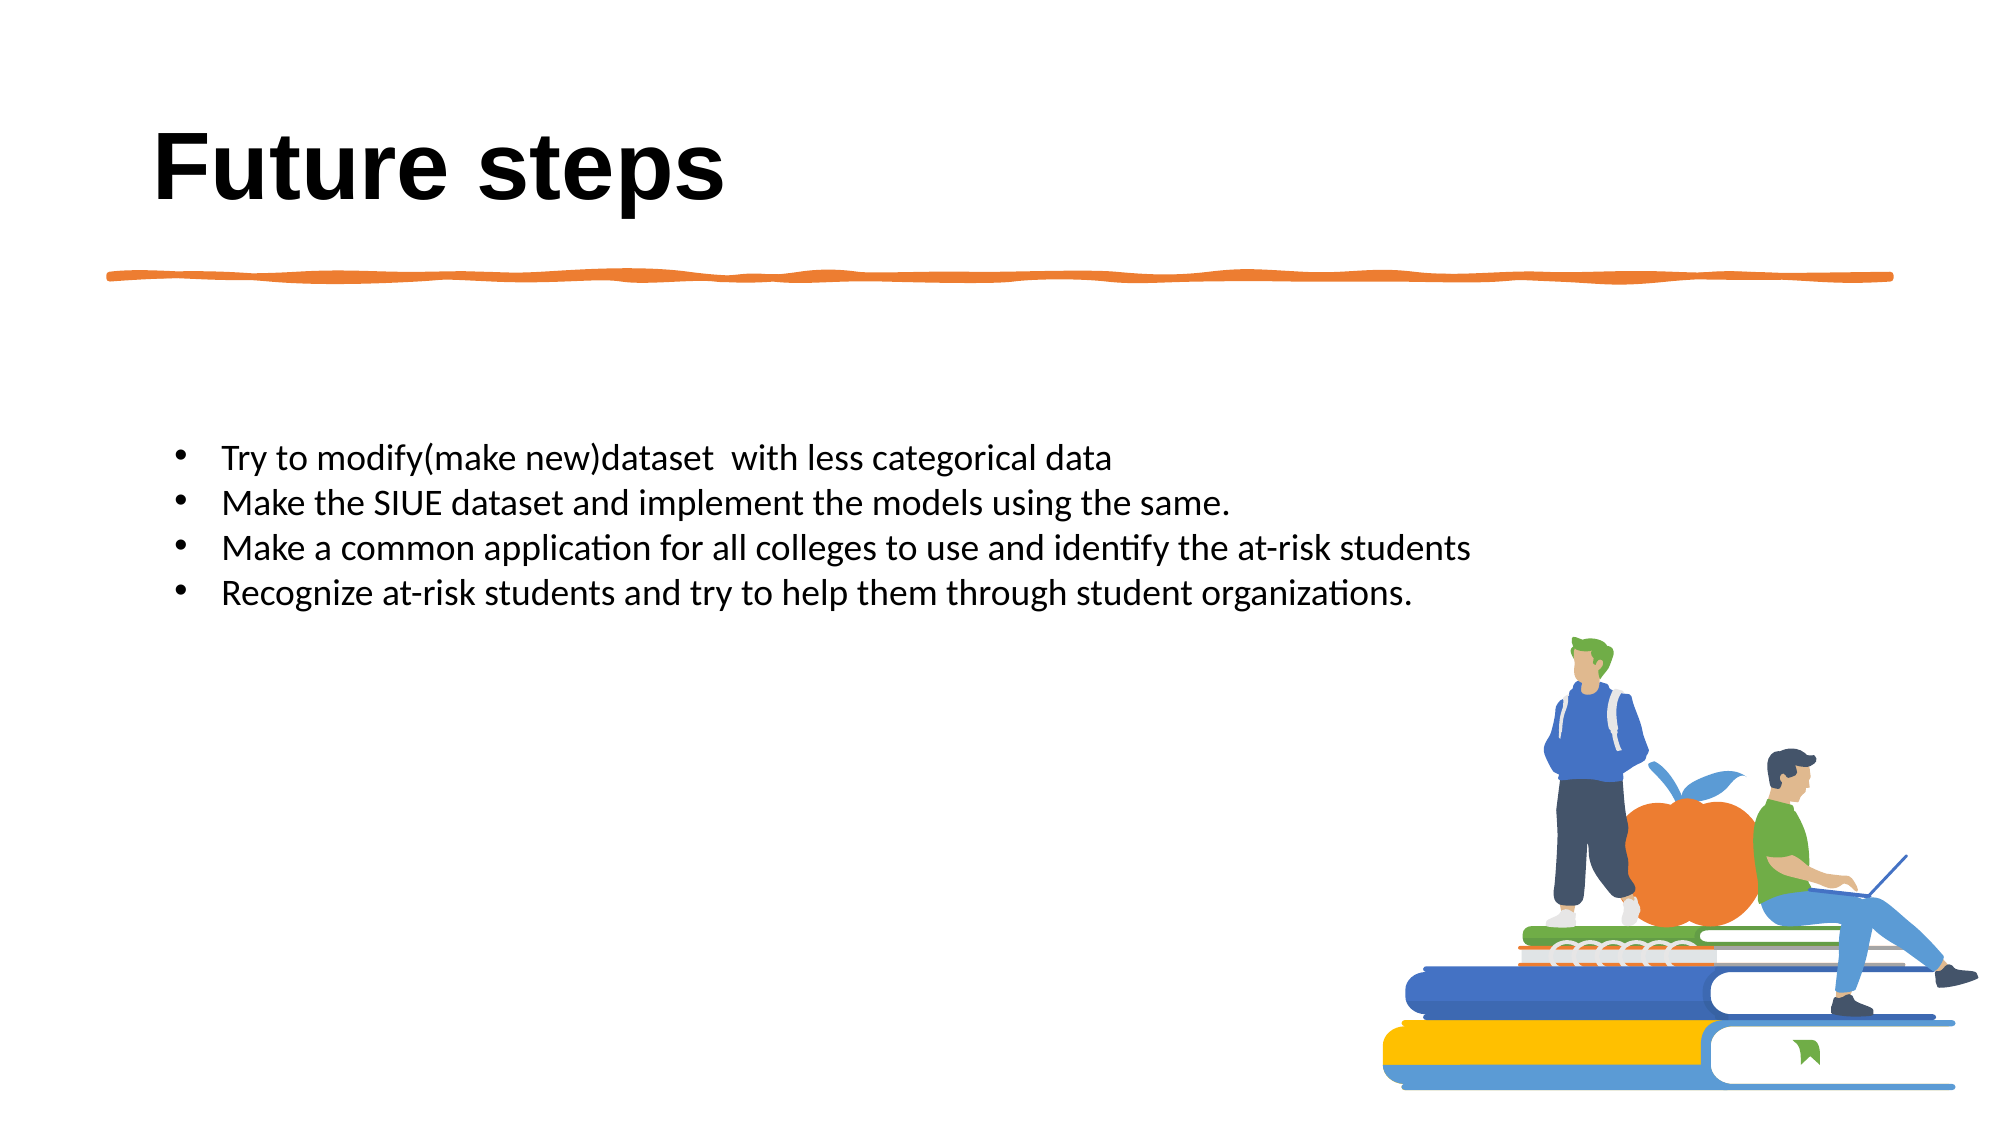

# Future steps

Try to modify(make new)dataset  with less categorical data
Make the SIUE dataset and implement the models using the same.
Make a common application for all colleges to use and identify the at-risk students
Recognize at-risk students and try to help them through student organizations.